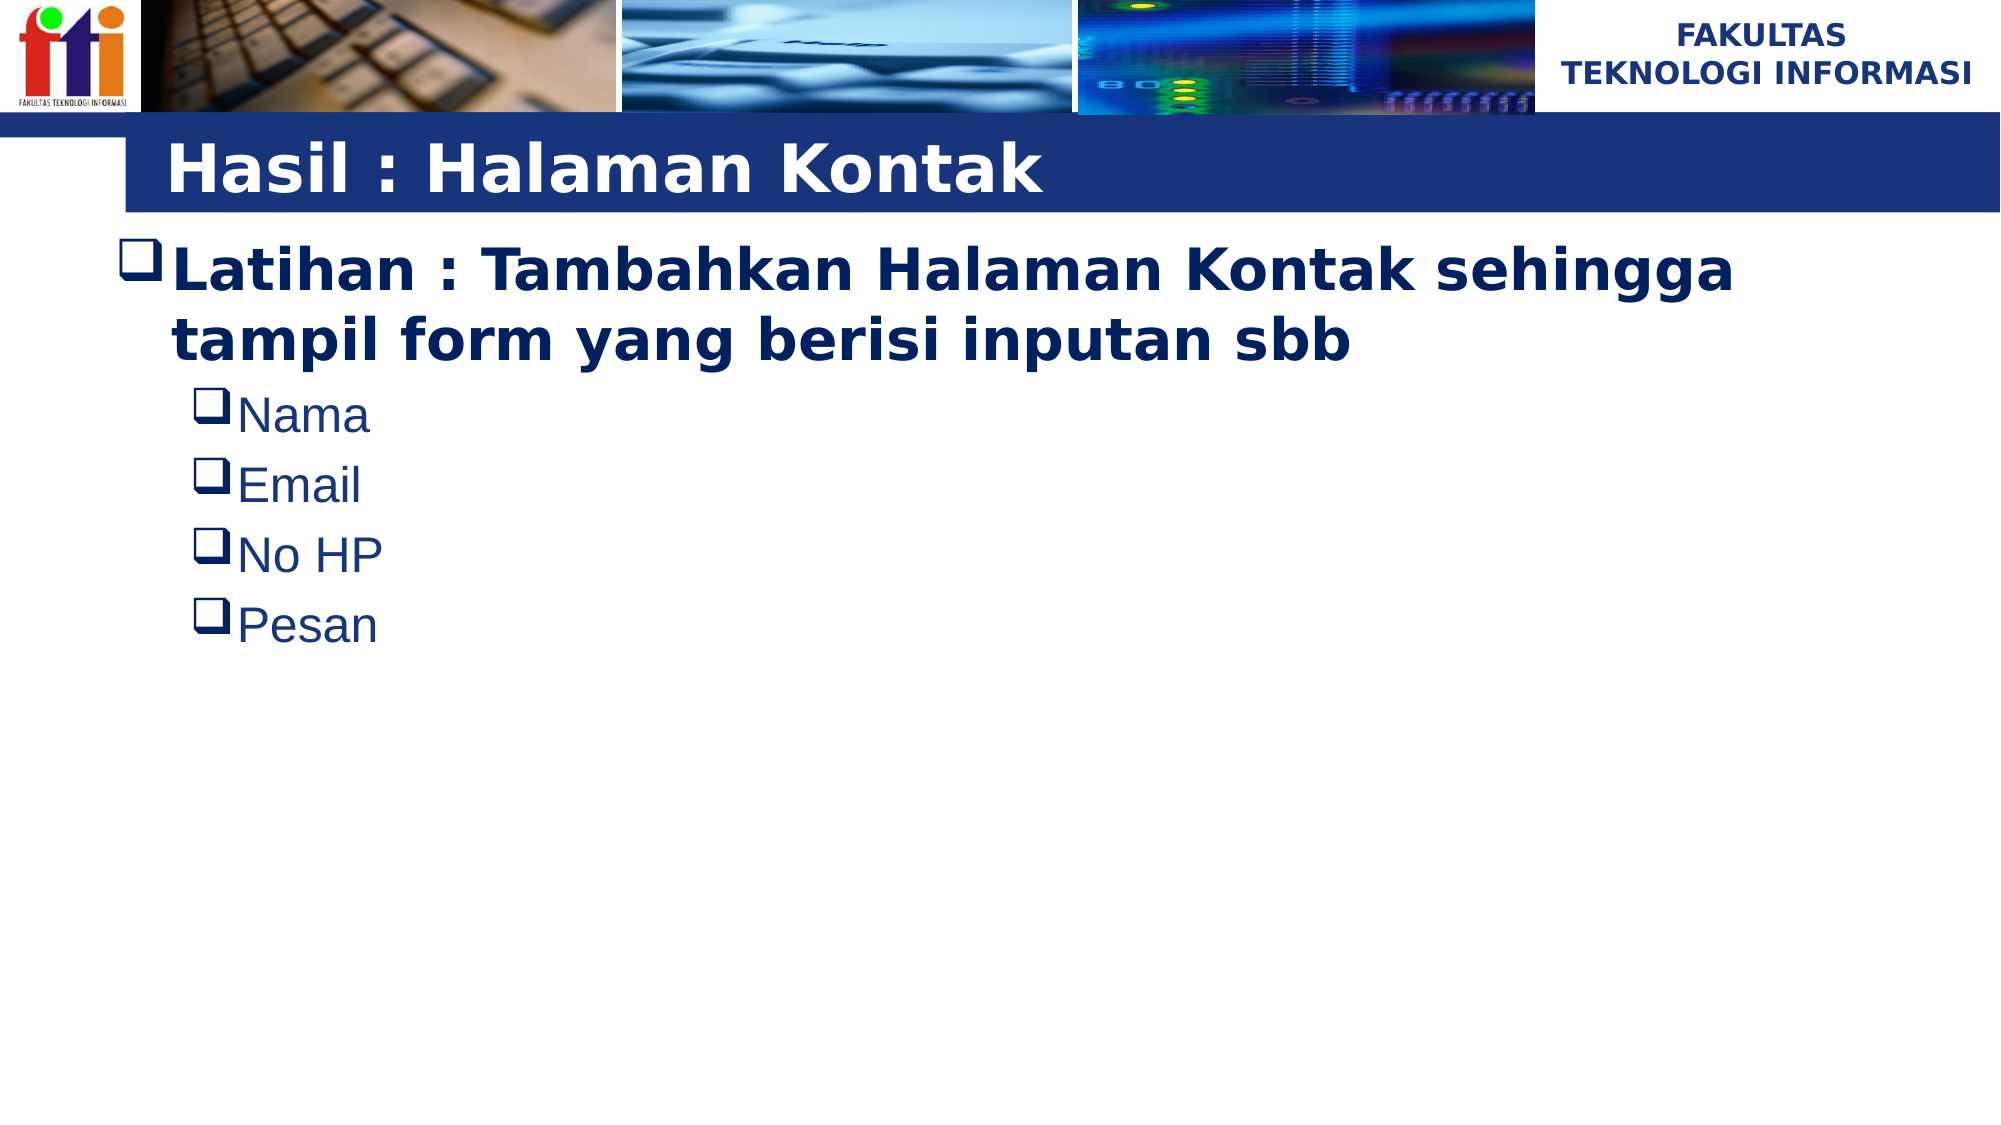

# Hasil : Halaman Kontak
Latihan : Tambahkan Halaman Kontak sehingga tampil form yang berisi inputan sbb
Nama
Email
No HP
Pesan